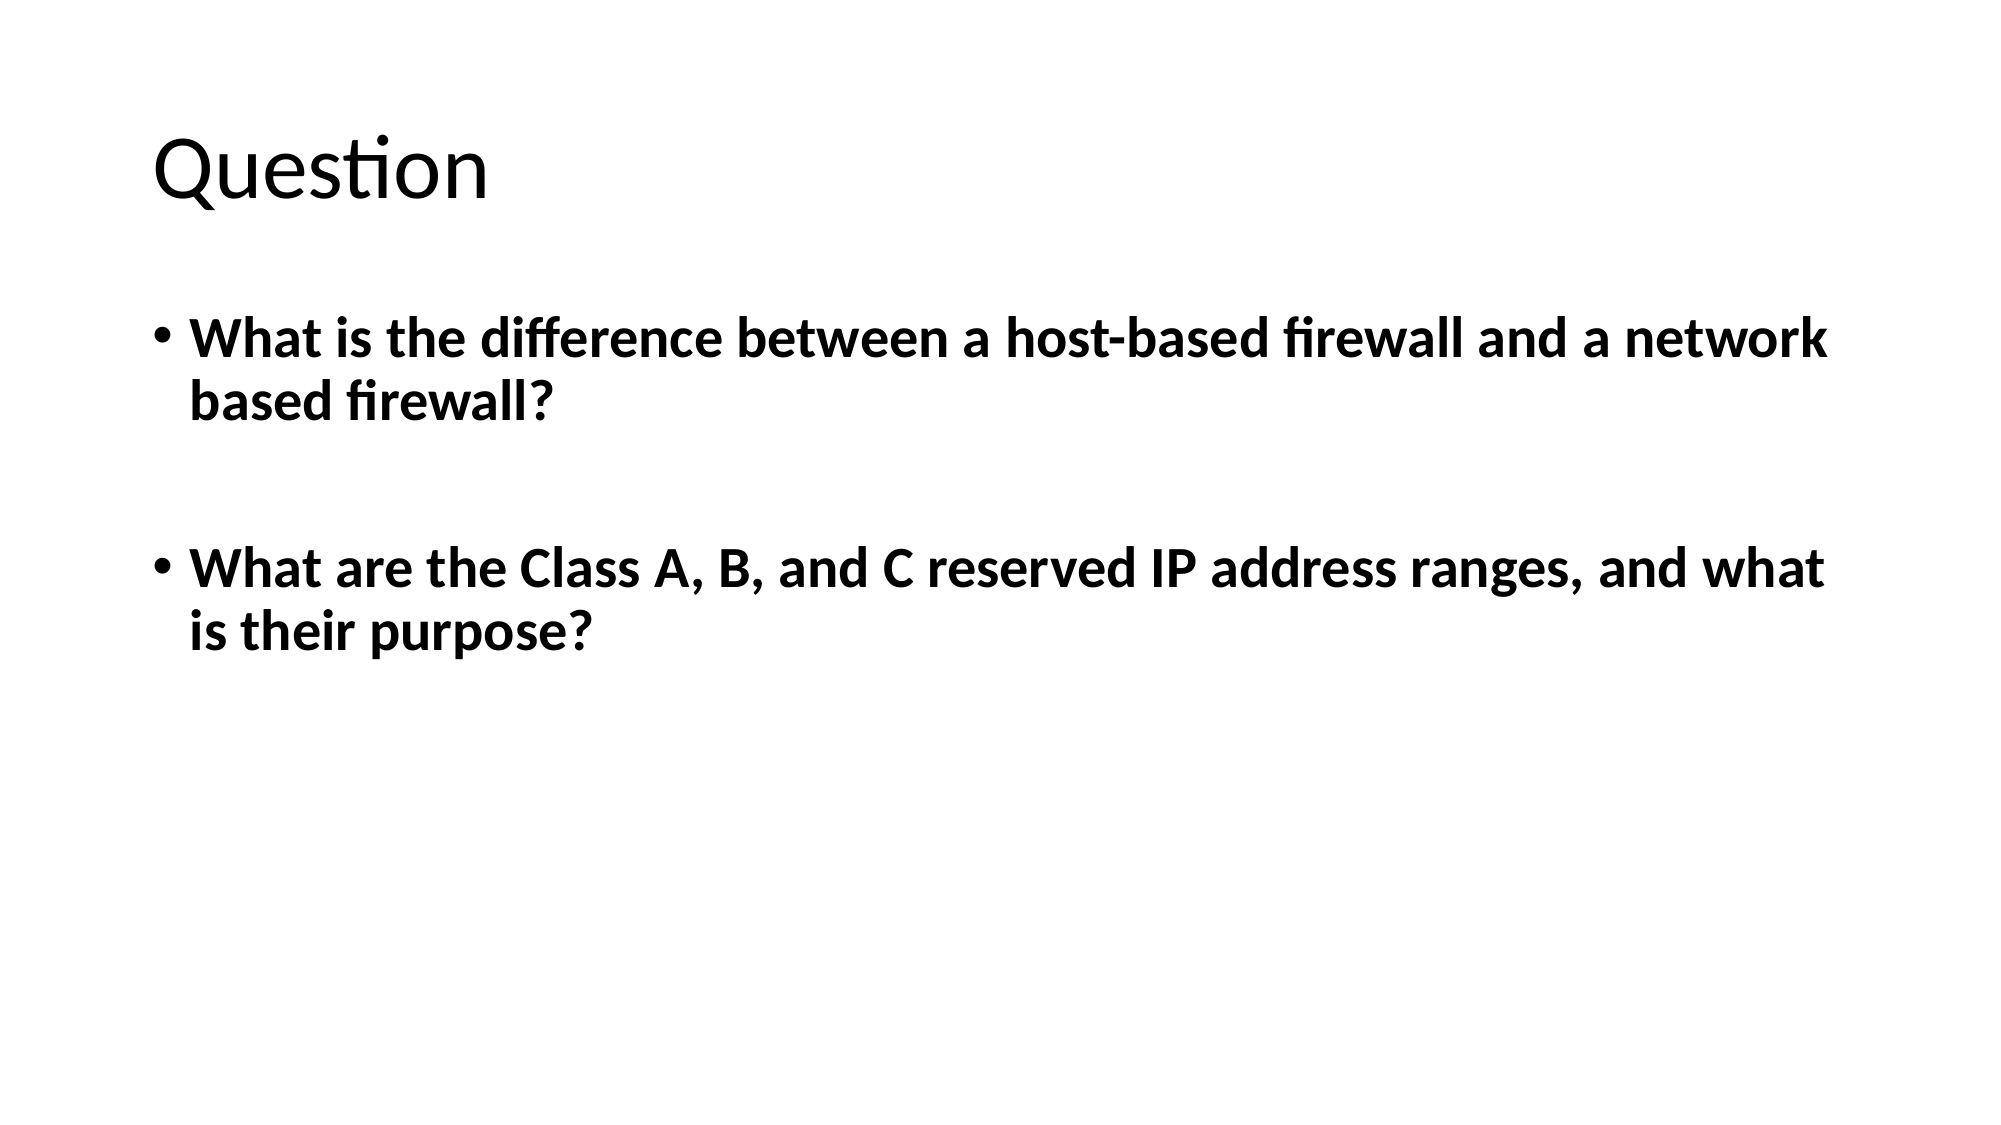

# Question
What is the difference between a host-based firewall and a network based firewall?

What are the Class A, B, and C reserved IP address ranges, and what is their purpose?